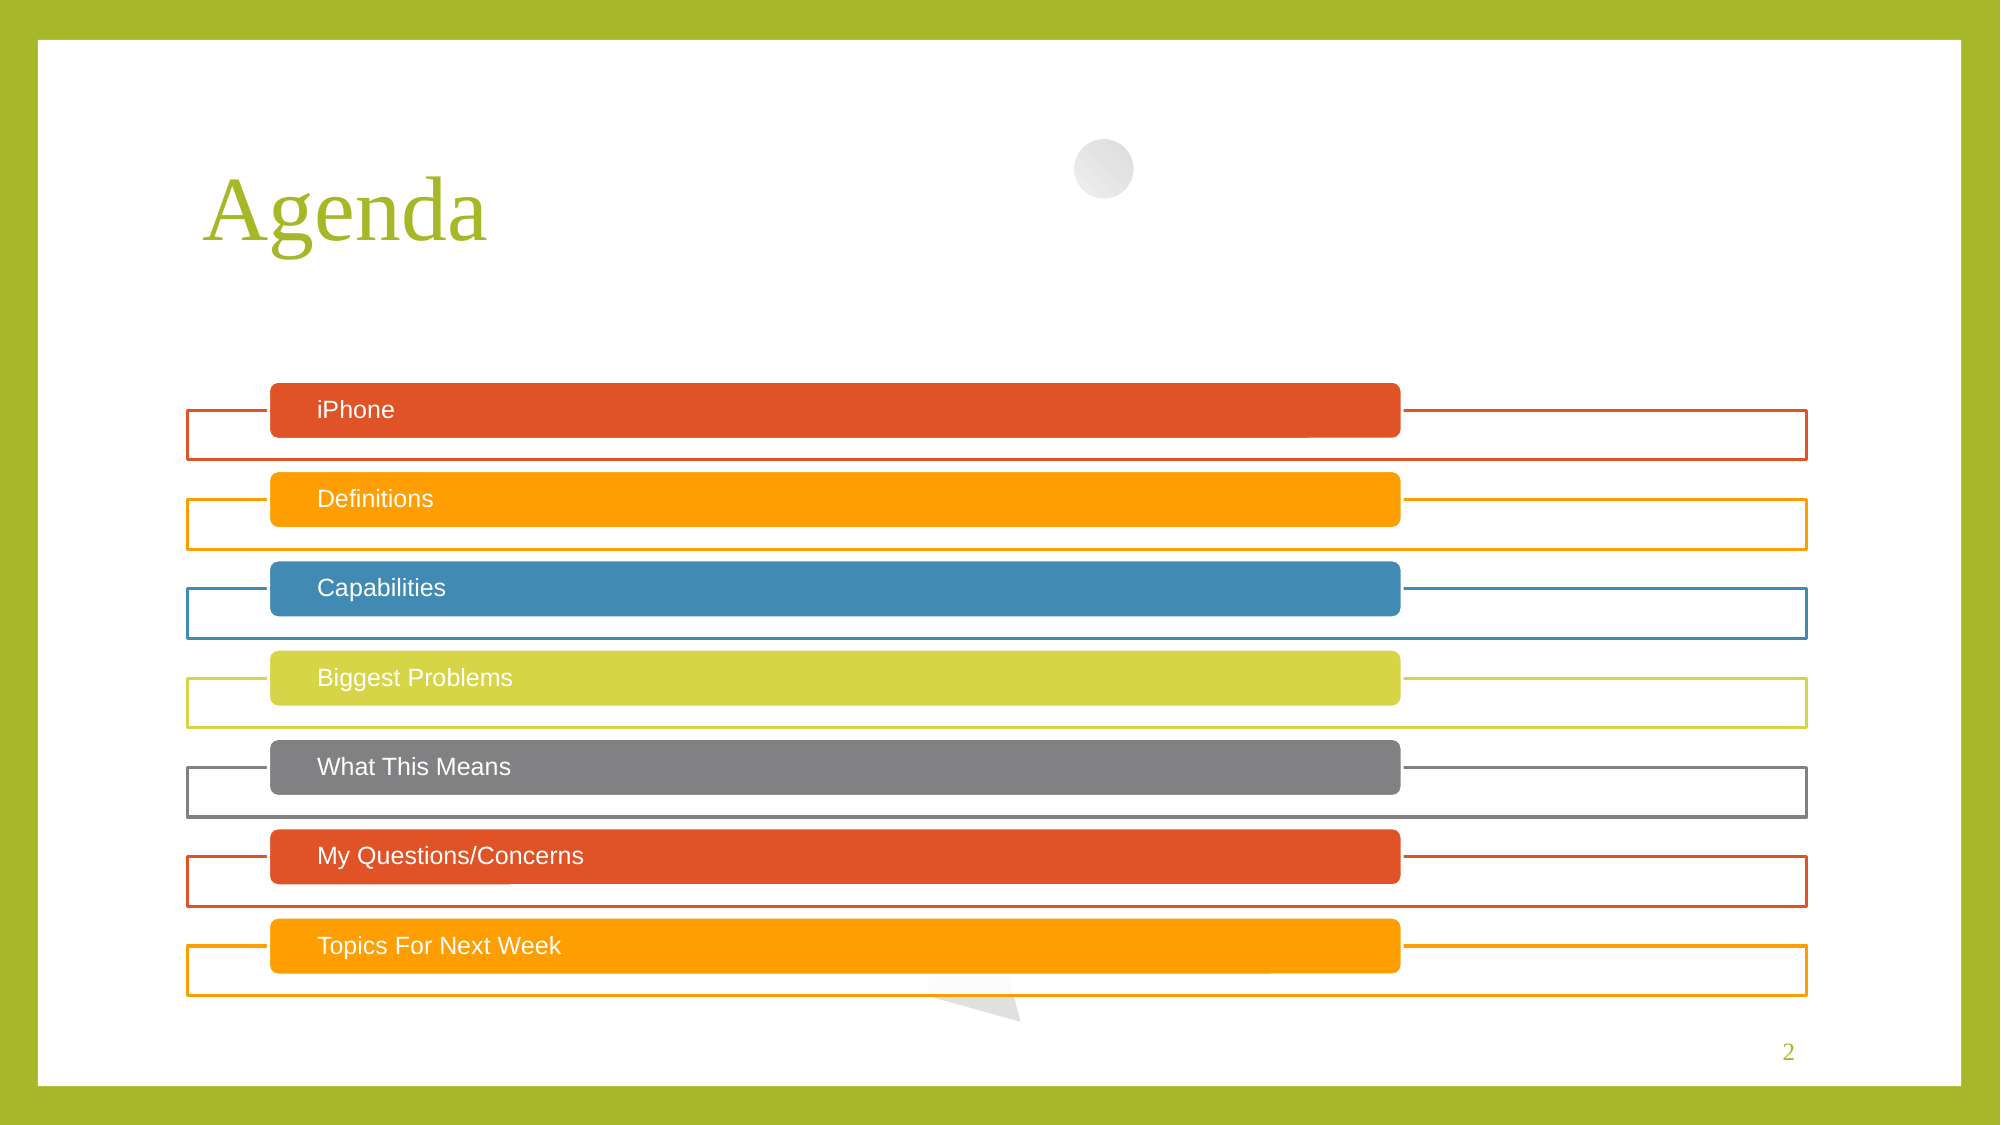

# Agenda
iPhone
Definitions
Capabilities
Biggest Problems
What This Means
My Questions/Concerns
Topics For Next Week
2